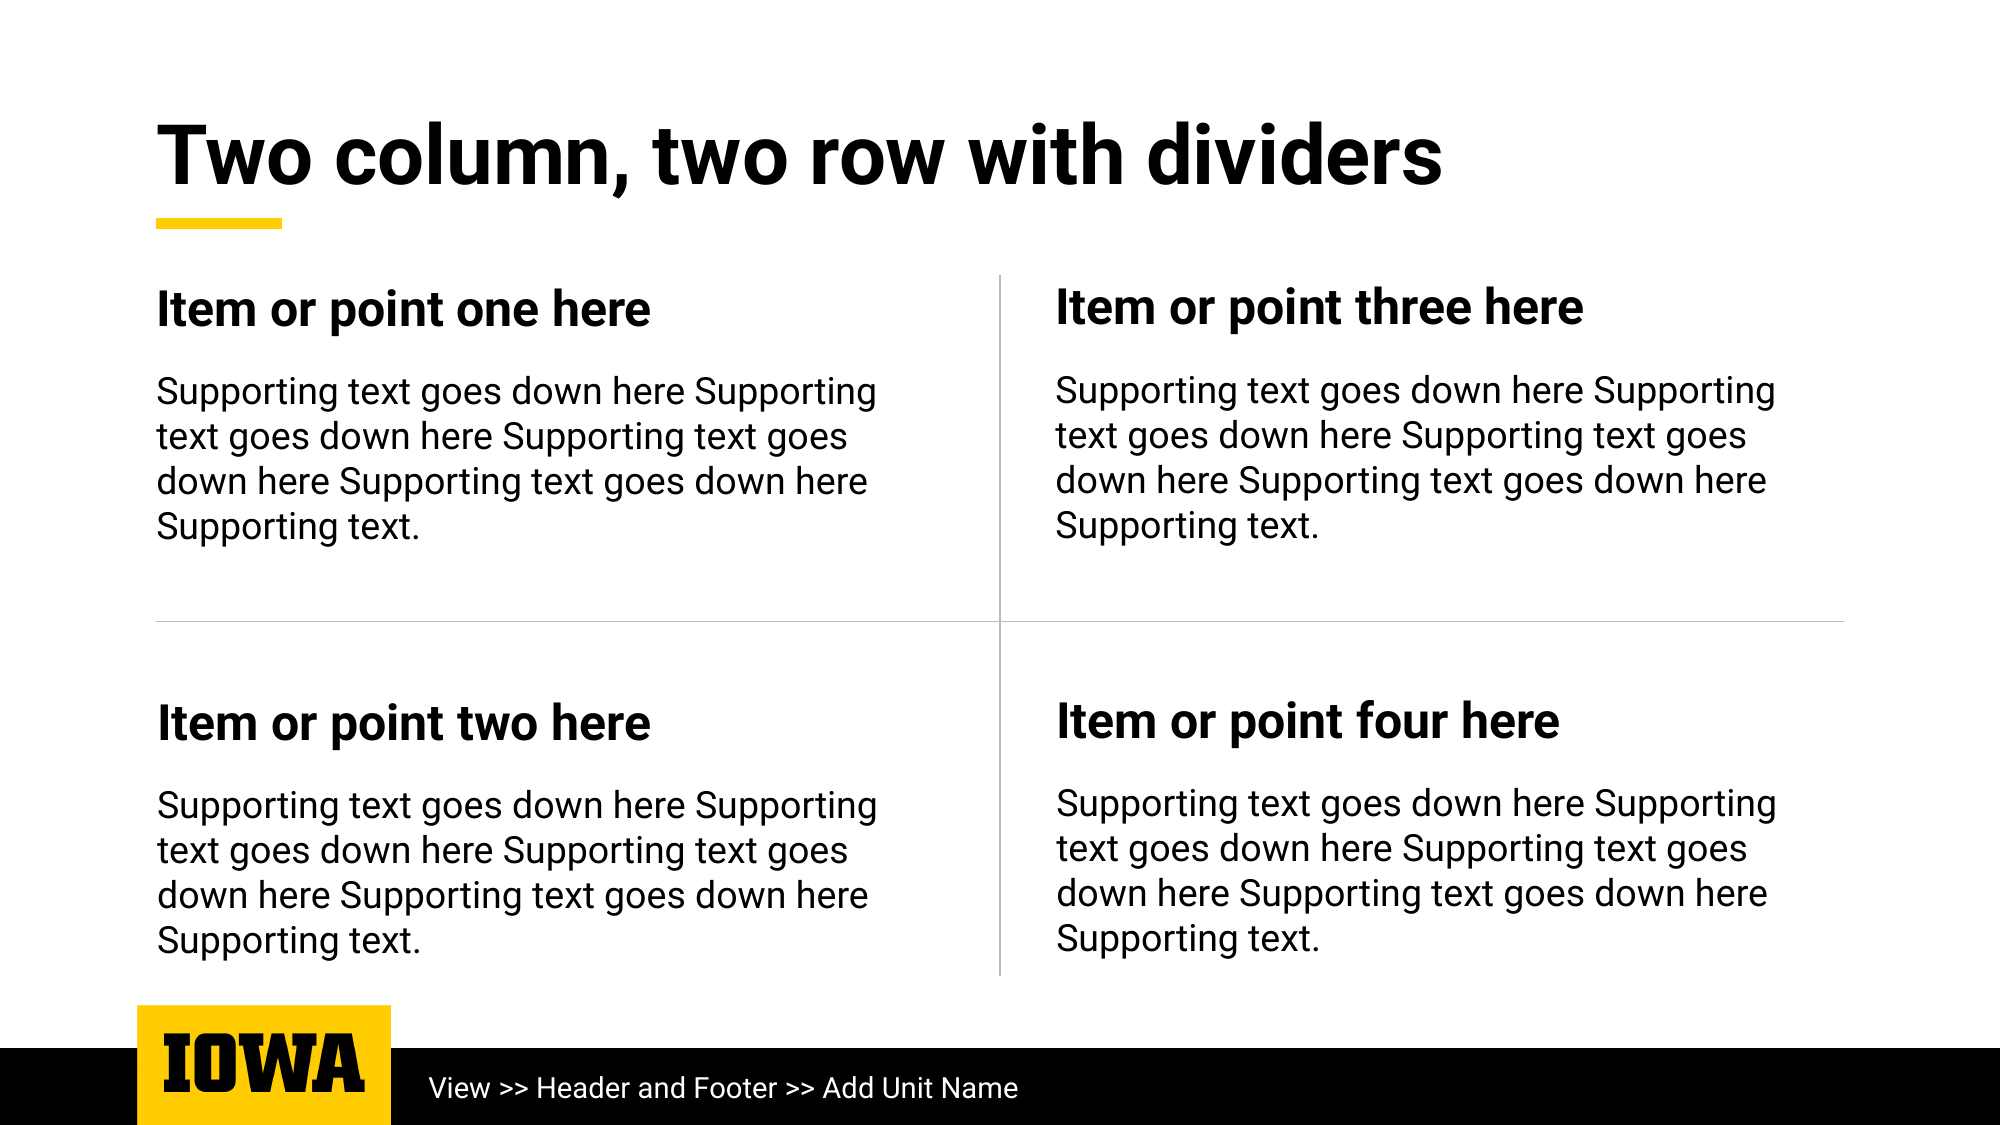

# Two column, two row with dividers
Item or point three here
Item or point one here
Supporting text goes down here Supporting text goes down here Supporting text goes down here Supporting text goes down here Supporting text.
Supporting text goes down here Supporting text goes down here Supporting text goes down here Supporting text goes down here Supporting text.
Item or point four here
Item or point two here
Supporting text goes down here Supporting text goes down here Supporting text goes down here Supporting text goes down here Supporting text.
Supporting text goes down here Supporting text goes down here Supporting text goes down here Supporting text goes down here Supporting text.
View >> Header and Footer >> Add Unit Name